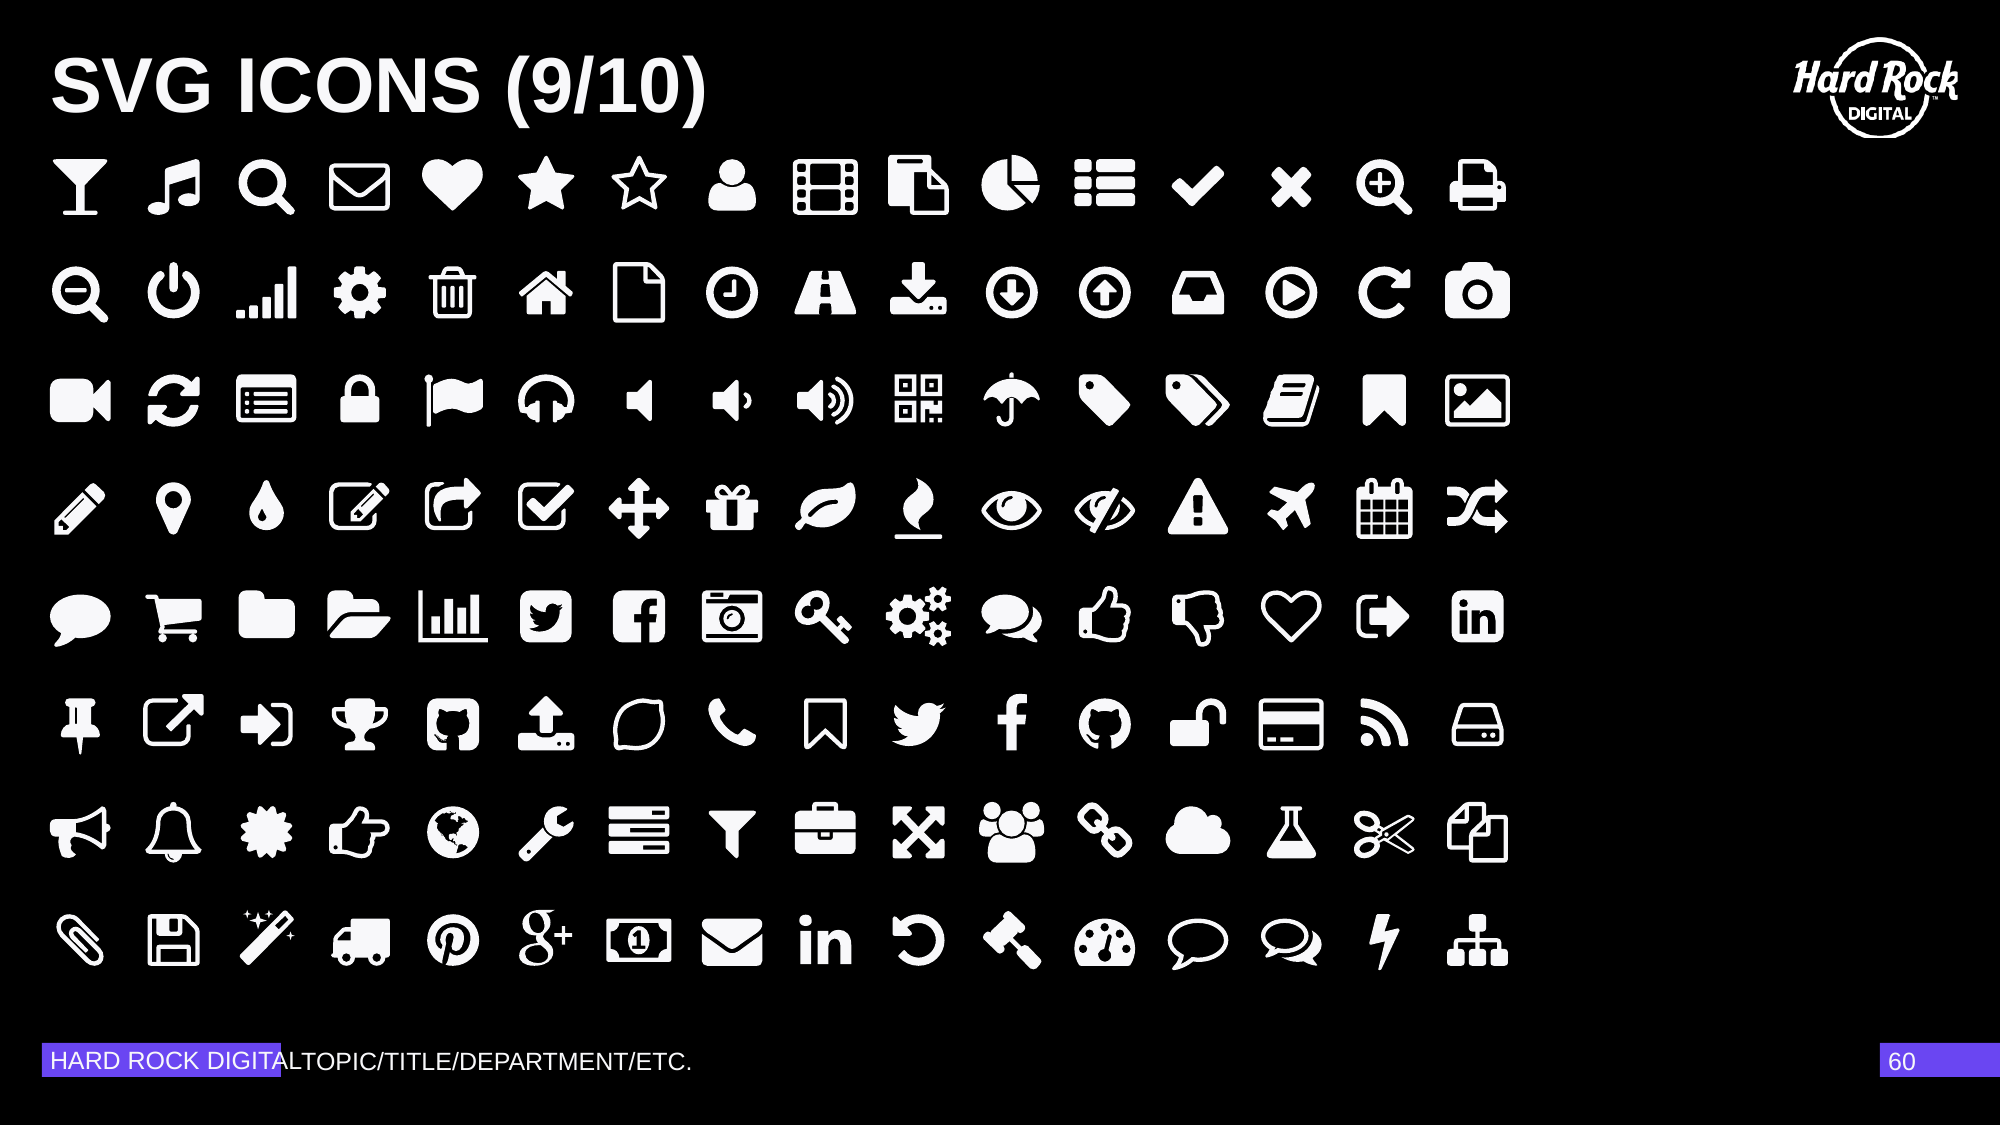

# SVG ICONS (9/10)

HARD ROCK DIGITAL
60